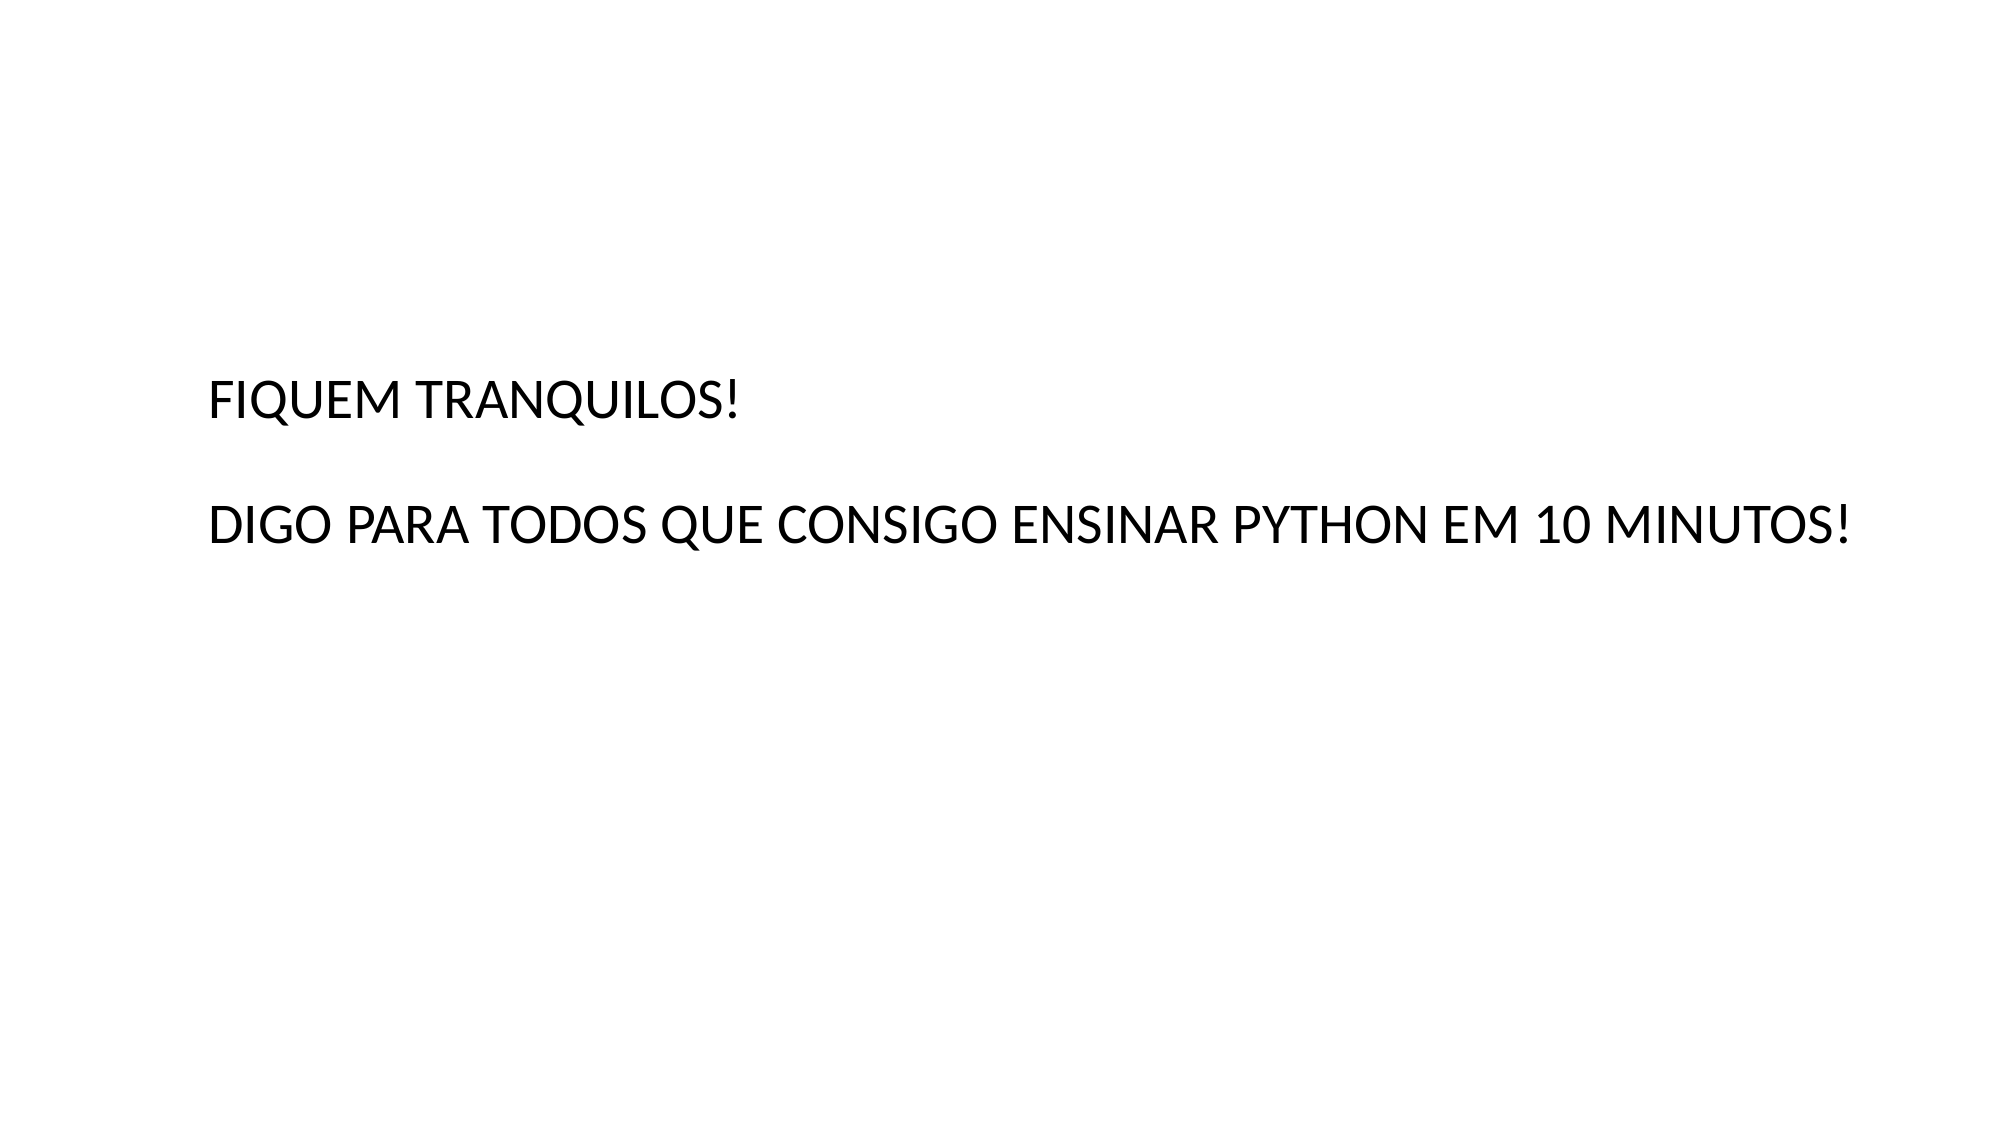

FIQUEM TRANQUILOS!
DIGO PARA TODOS QUE CONSIGO ENSINAR PYTHON EM 10 MINUTOS!